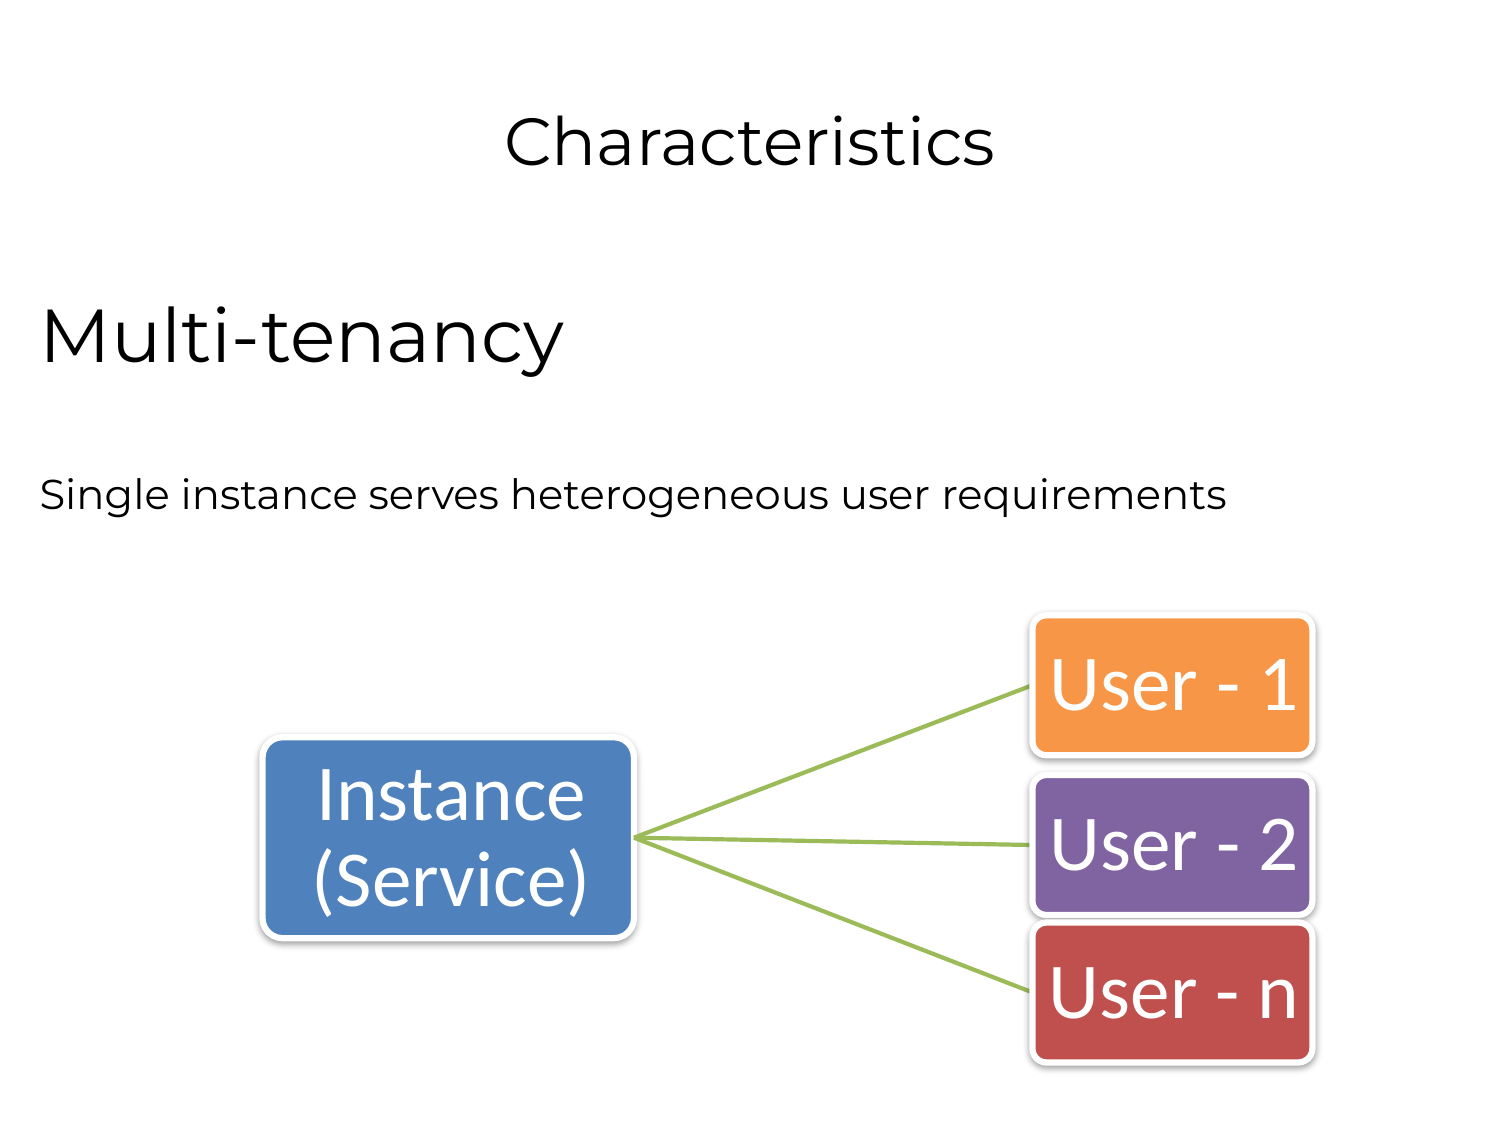

# Characteristics
Multi-tenancy

Single instance serves heterogeneous user requirements
Instance (Service)

User - 1

User - 2

User - n